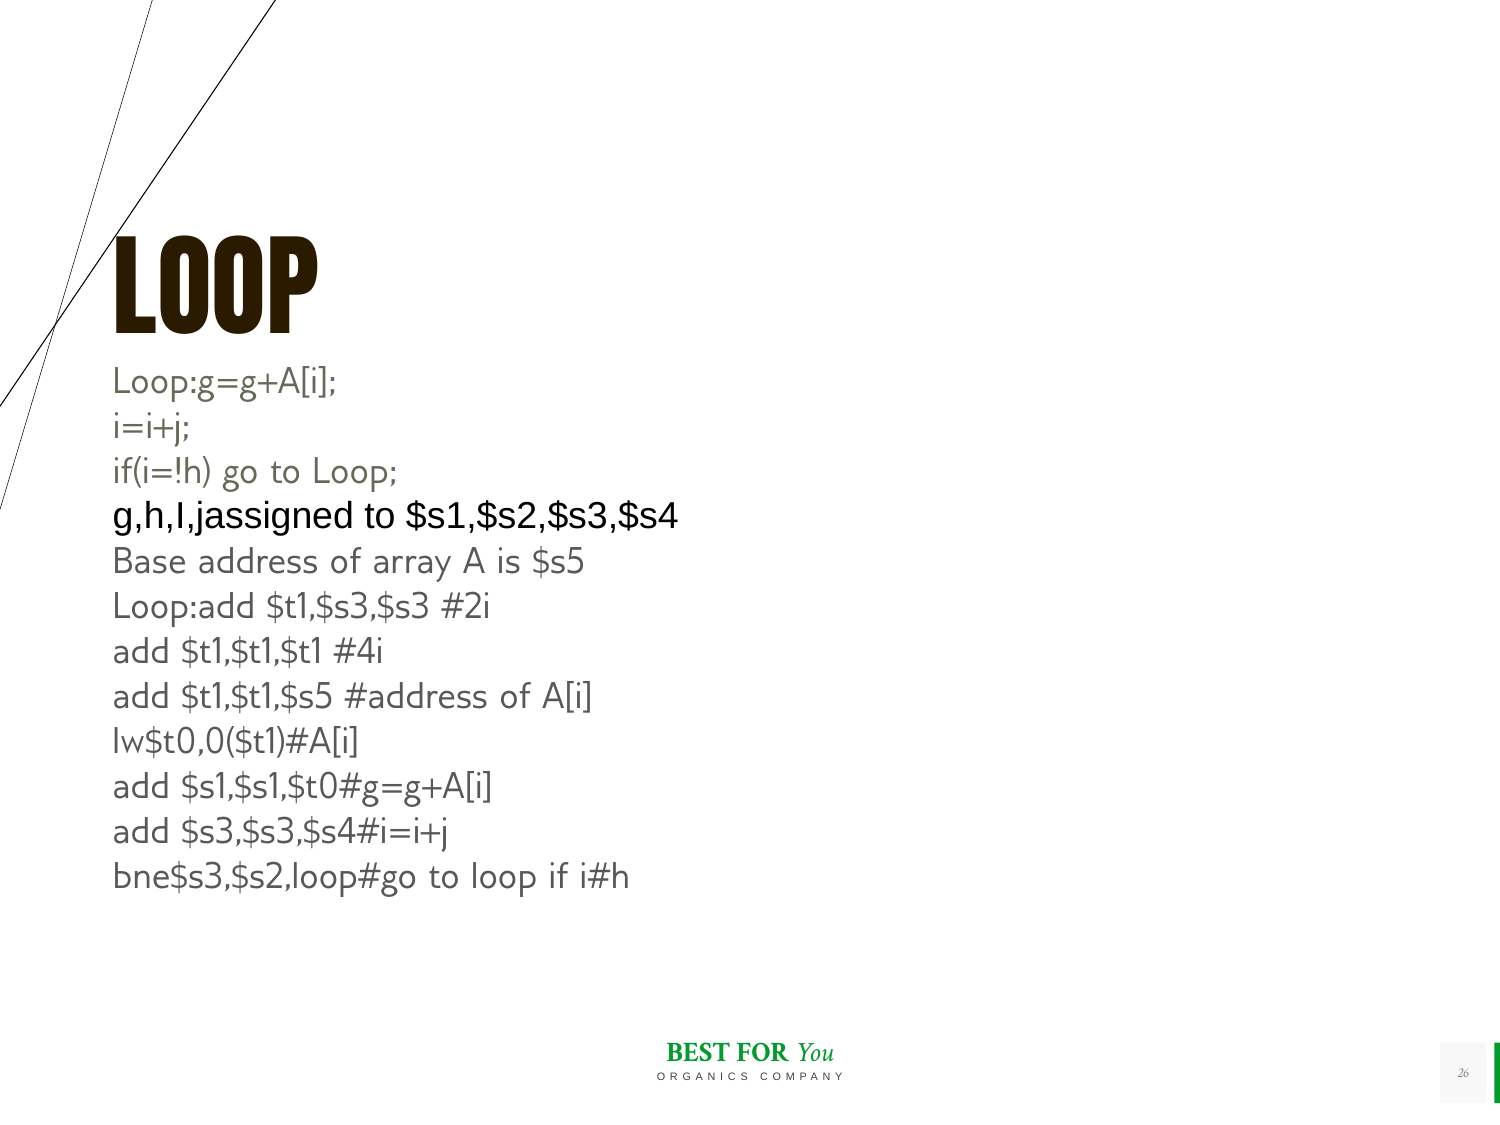

LOOP
Loop:g=g+A[i];
i=i+j;
if(i=!h) go to Loop;
g,h,I,jassigned to $s1,$s2,$s3,$s4
Base address of array A is $s5
Loop:add $t1,$s3,$s3 #2i
add $t1,$t1,$t1 #4i
add $t1,$t1,$s5 #address of A[i]
lw$t0,0($t1)#A[i]
add $s1,$s1,$t0#g=g+A[i]
add $s3,$s3,$s4#i=i+j
bne$s3,$s2,loop#go to loop if i#h
26